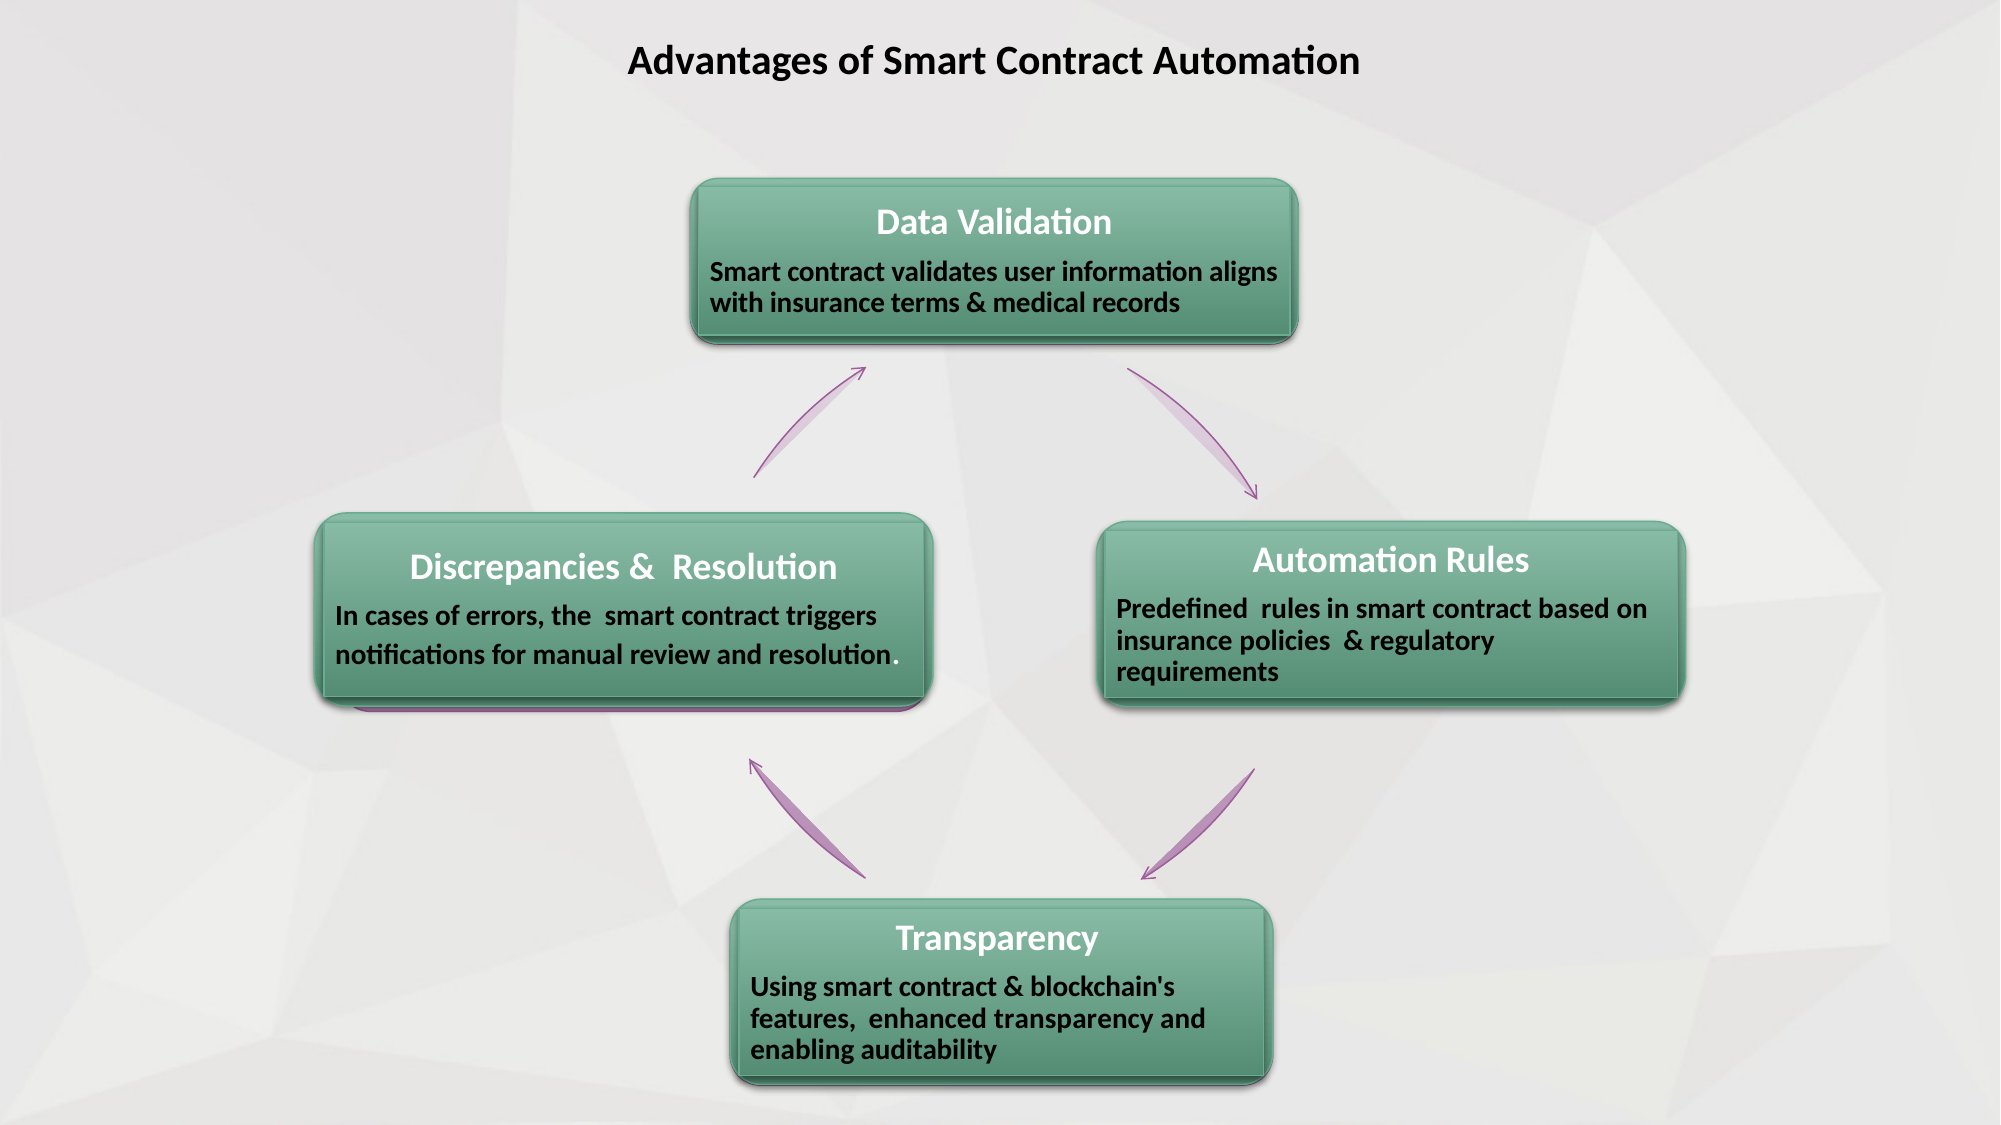

Advantages of Smart Contract Automation

Data Validation
Smart contract validates user information aligns with insurance terms & medical records

Data Validation
Smart contract validates user information aligns with insurance terms & medical records

Data Validation
Smart contract validates user information aligns with insurance terms & medical records

Discrepancies &  Resolution
In cases of errors, the  smart contract triggers notifications for manual review and resolution.

Automation Rules
Predefined  rules in smart contract based on  insurance policies  & regulatory  requirements

Discrepancies &  Resolution
In cases of errors, the  smart contract triggers notifications for manual review and resolution.

Discrepancies &  Resolution
In cases of errors, the  smart contract triggers notifications for manual review and resolution.

Transparency
Using smart contract & blockchain's features,  enhanced transparency and  enabling auditability

Transparency
Using smart contract & blockchain's features,  enhanced transparency and  enabling auditability